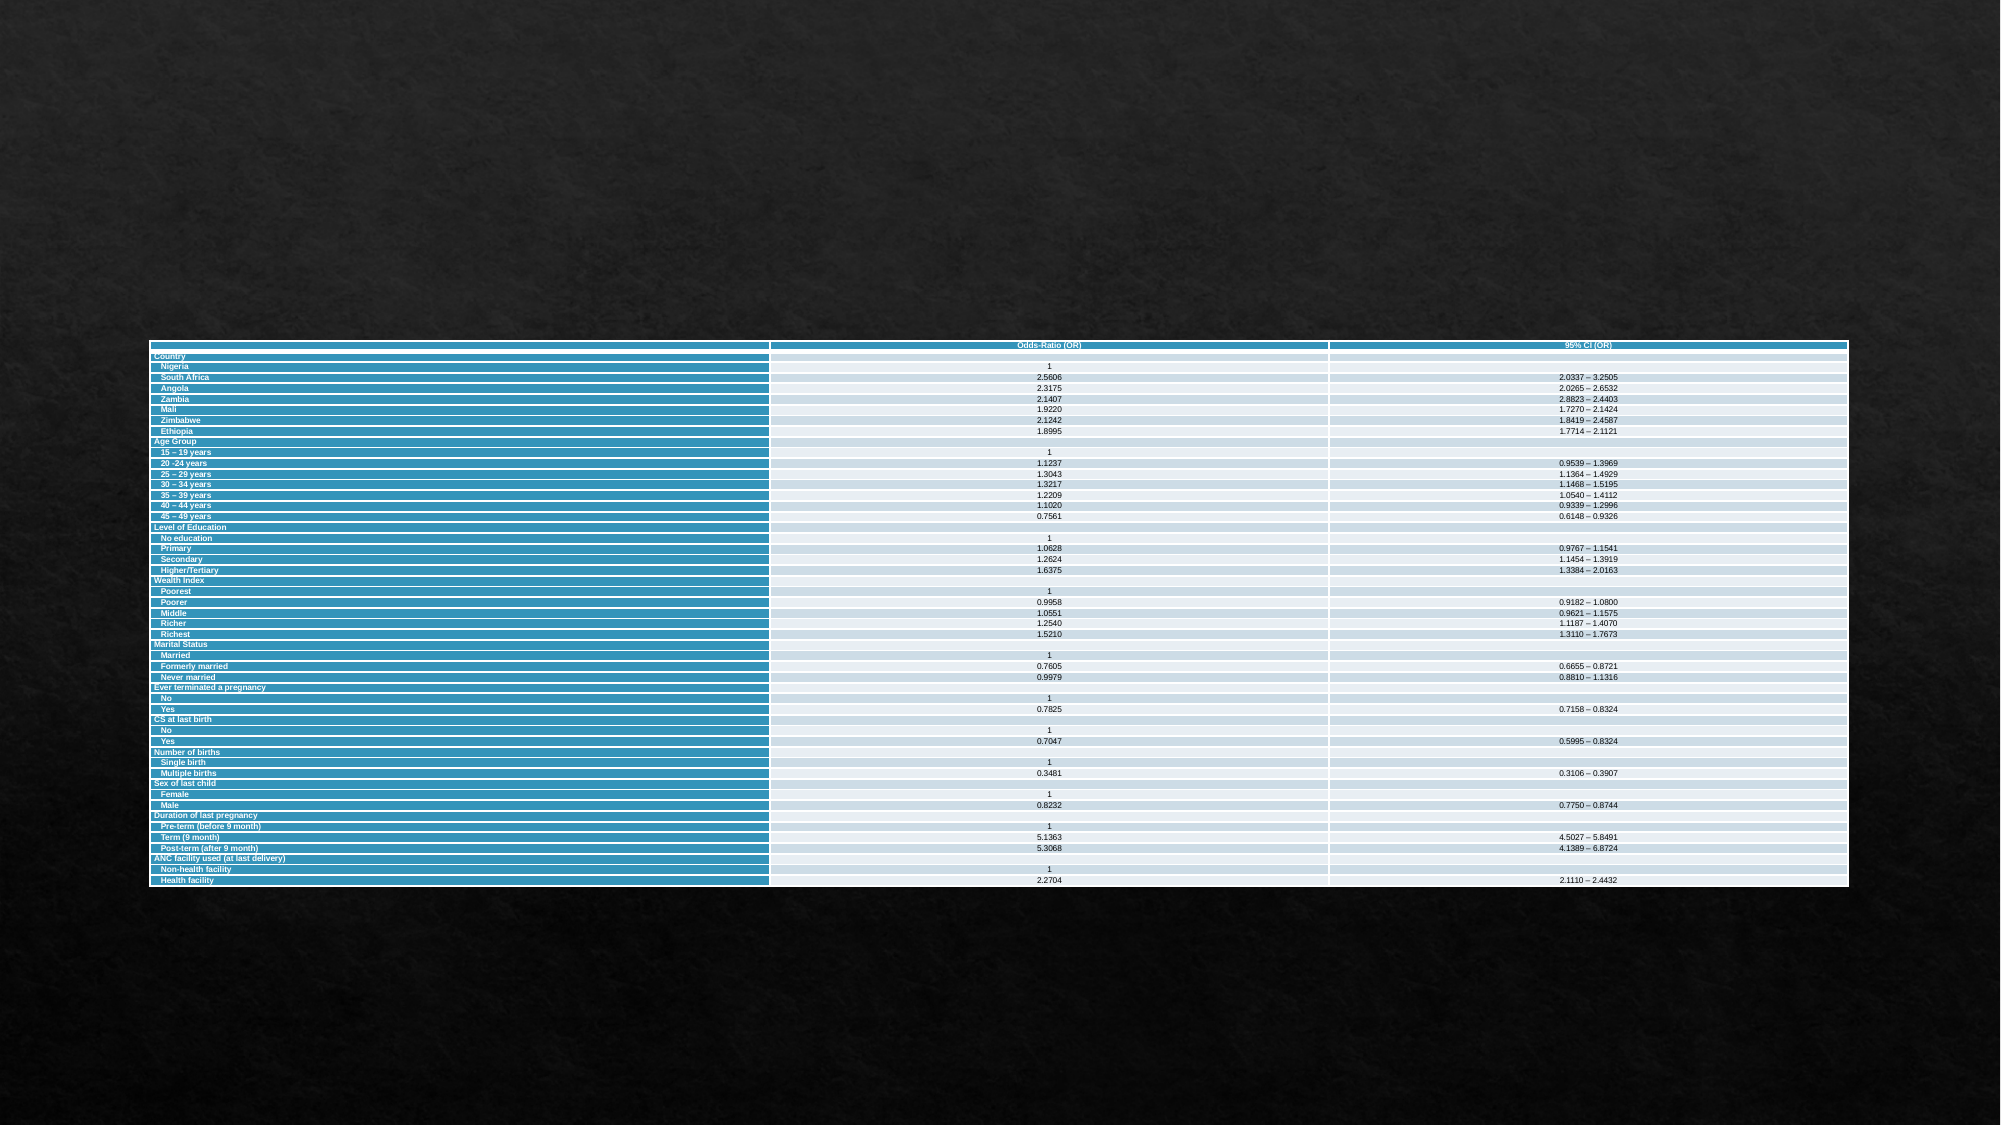

#
|  | Odds-Ratio (OR) | 95% CI (OR) |
| --- | --- | --- |
| Country |  |  |
| Nigeria | 1 |  |
| South Africa | 2.5606 | 2.0337 – 3.2505 |
| Angola | 2.3175 | 2.0265 – 2.6532 |
| Zambia | 2.1407 | 2.8823 – 2.4403 |
| Mali | 1.9220 | 1.7270 – 2.1424 |
| Zimbabwe | 2.1242 | 1.8419 – 2.4587 |
| Ethiopia | 1.8995 | 1.7714 – 2.1121 |
| Age Group |  |  |
| 15 – 19 years | 1 |  |
| 20 -24 years | 1.1237 | 0.9539 – 1.3969 |
| 25 – 29 years | 1.3043 | 1.1364 – 1.4929 |
| 30 – 34 years | 1.3217 | 1.1468 – 1.5195 |
| 35 – 39 years | 1.2209 | 1.0540 – 1.4112 |
| 40 – 44 years | 1.1020 | 0.9339 – 1.2996 |
| 45 – 49 years | 0.7561 | 0.6148 – 0.9326 |
| Level of Education |  |  |
| No education | 1 |  |
| Primary | 1.0628 | 0.9767 – 1.1541 |
| Secondary | 1.2624 | 1.1454 – 1.3919 |
| Higher/Tertiary | 1.6375 | 1.3384 – 2.0163 |
| Wealth Index |  |  |
| Poorest | 1 |  |
| Poorer | 0.9958 | 0.9182 – 1.0800 |
| Middle | 1.0551 | 0.9621 – 1.1575 |
| Richer | 1.2540 | 1.1187 – 1.4070 |
| Richest | 1.5210 | 1.3110 – 1.7673 |
| Marital Status |  |  |
| Married | 1 |  |
| Formerly married | 0.7605 | 0.6655 – 0.8721 |
| Never married | 0.9979 | 0.8810 – 1.1316 |
| Ever terminated a pregnancy |  |  |
| No | 1 |  |
| Yes | 0.7825 | 0.7158 – 0.8324 |
| CS at last birth |  |  |
| No | 1 |  |
| Yes | 0.7047 | 0.5995 – 0.8324 |
| Number of births |  |  |
| Single birth | 1 |  |
| Multiple births | 0.3481 | 0.3106 – 0.3907 |
| Sex of last child |  |  |
| Female | 1 |  |
| Male | 0.8232 | 0.7750 – 0.8744 |
| Duration of last pregnancy |  |  |
| Pre-term (before 9 month) | 1 |  |
| Term (9 month) | 5.1363 | 4.5027 – 5.8491 |
| Post-term (after 9 month) | 5.3068 | 4.1389 – 6.8724 |
| ANC facility used (at last delivery) |  |  |
| Non-health facility | 1 |  |
| Health facility | 2.2704 | 2.1110 – 2.4432 |